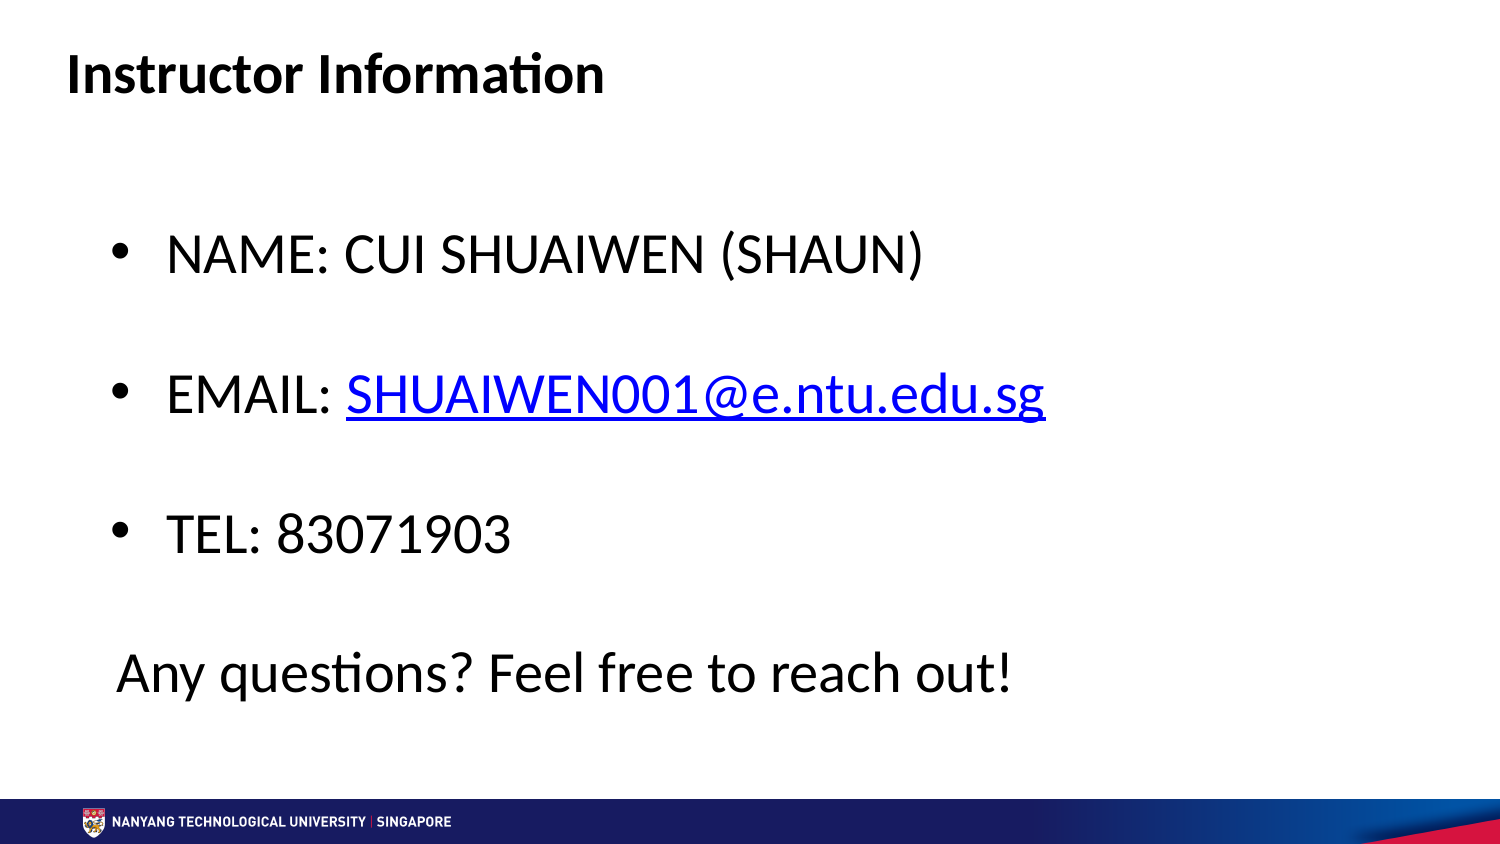

Instructor Information
NAME: CUI SHUAIWEN (SHAUN)
EMAIL: SHUAIWEN001@e.ntu.edu.sg
TEL: 83071903
Any questions? Feel free to reach out!